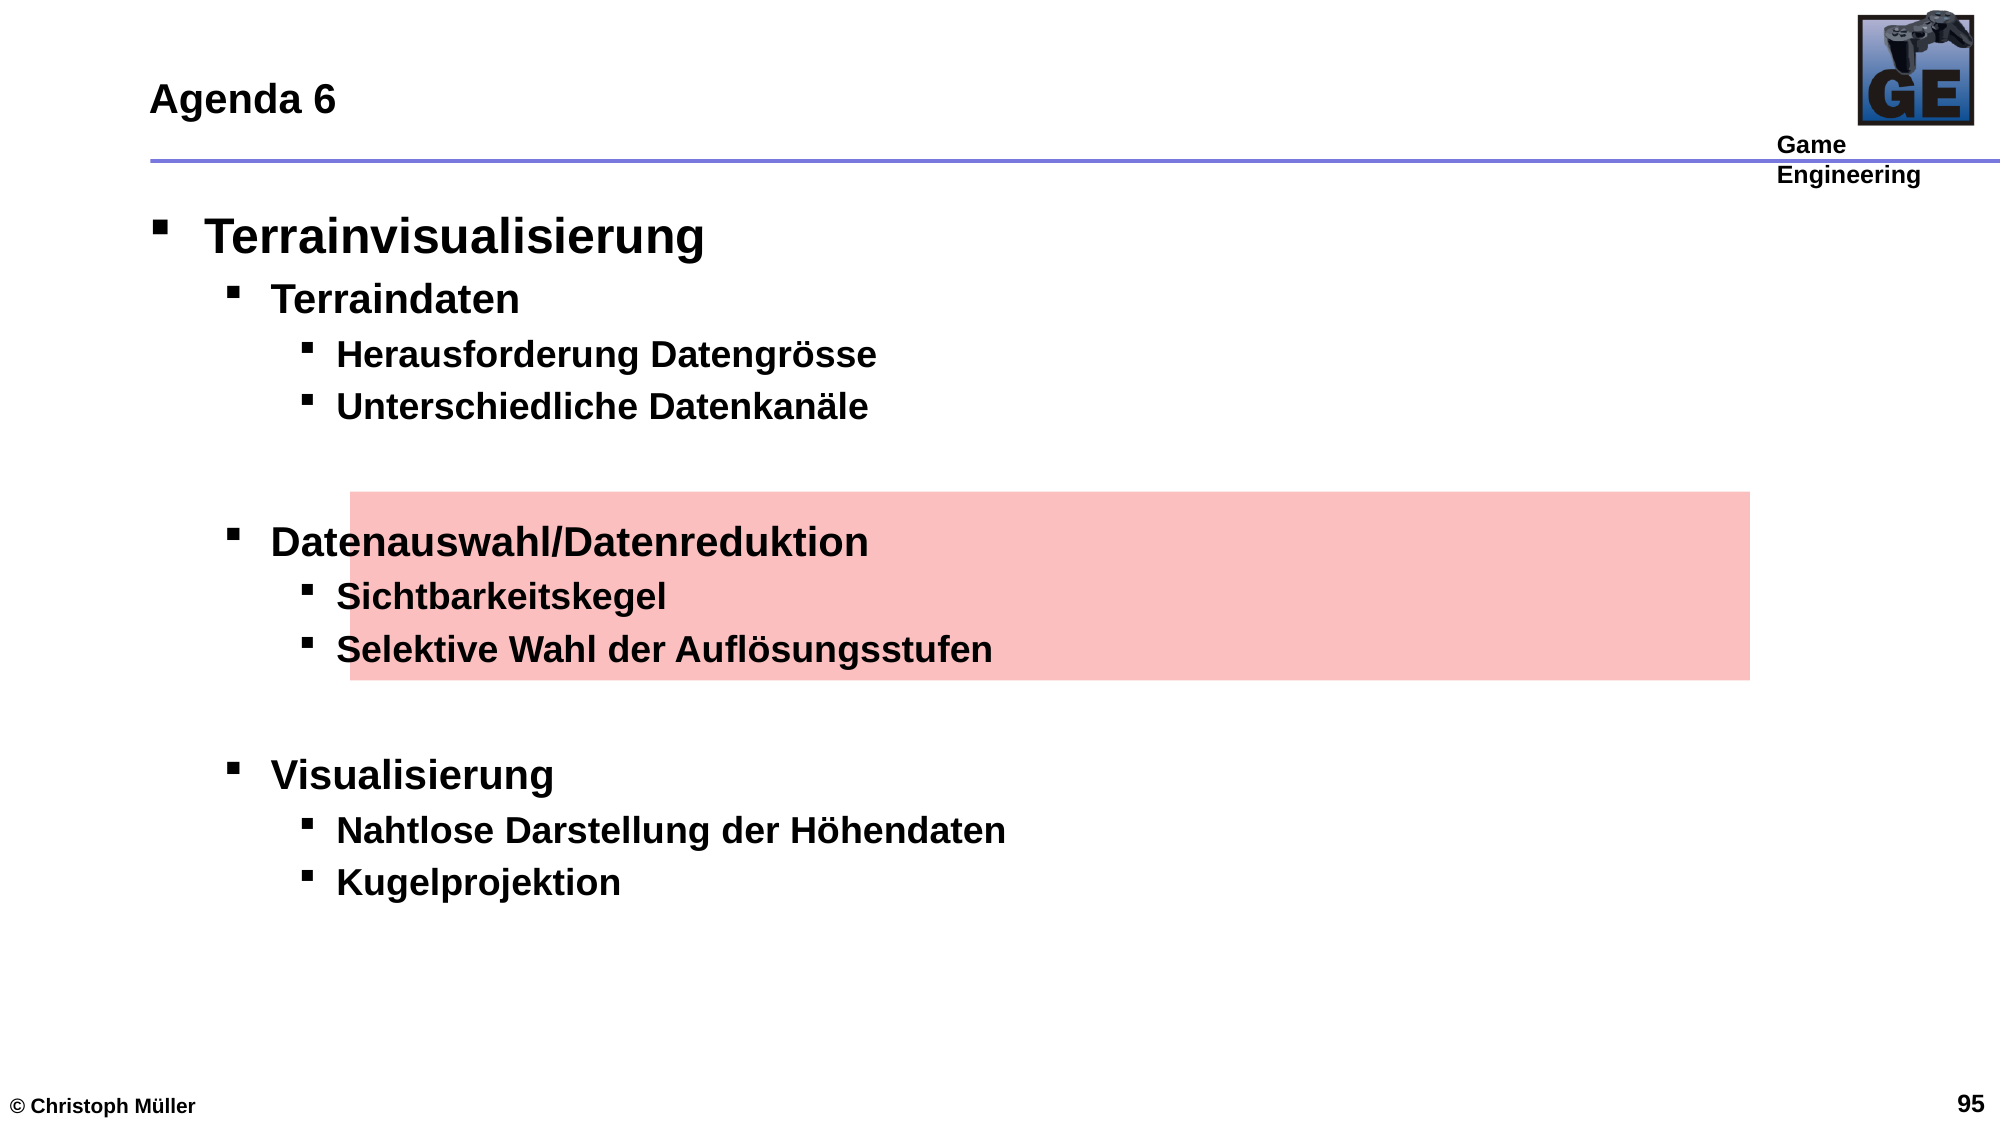

# Agenda 6
Terrainvisualisierung
Terraindaten
Herausforderung Datengrösse
Unterschiedliche Datenkanäle

Datenauswahl/Datenreduktion
Sichtbarkeitskegel
Selektive Wahl der Auflösungsstufen

Visualisierung
Nahtlose Darstellung der Höhendaten
Kugelprojektion